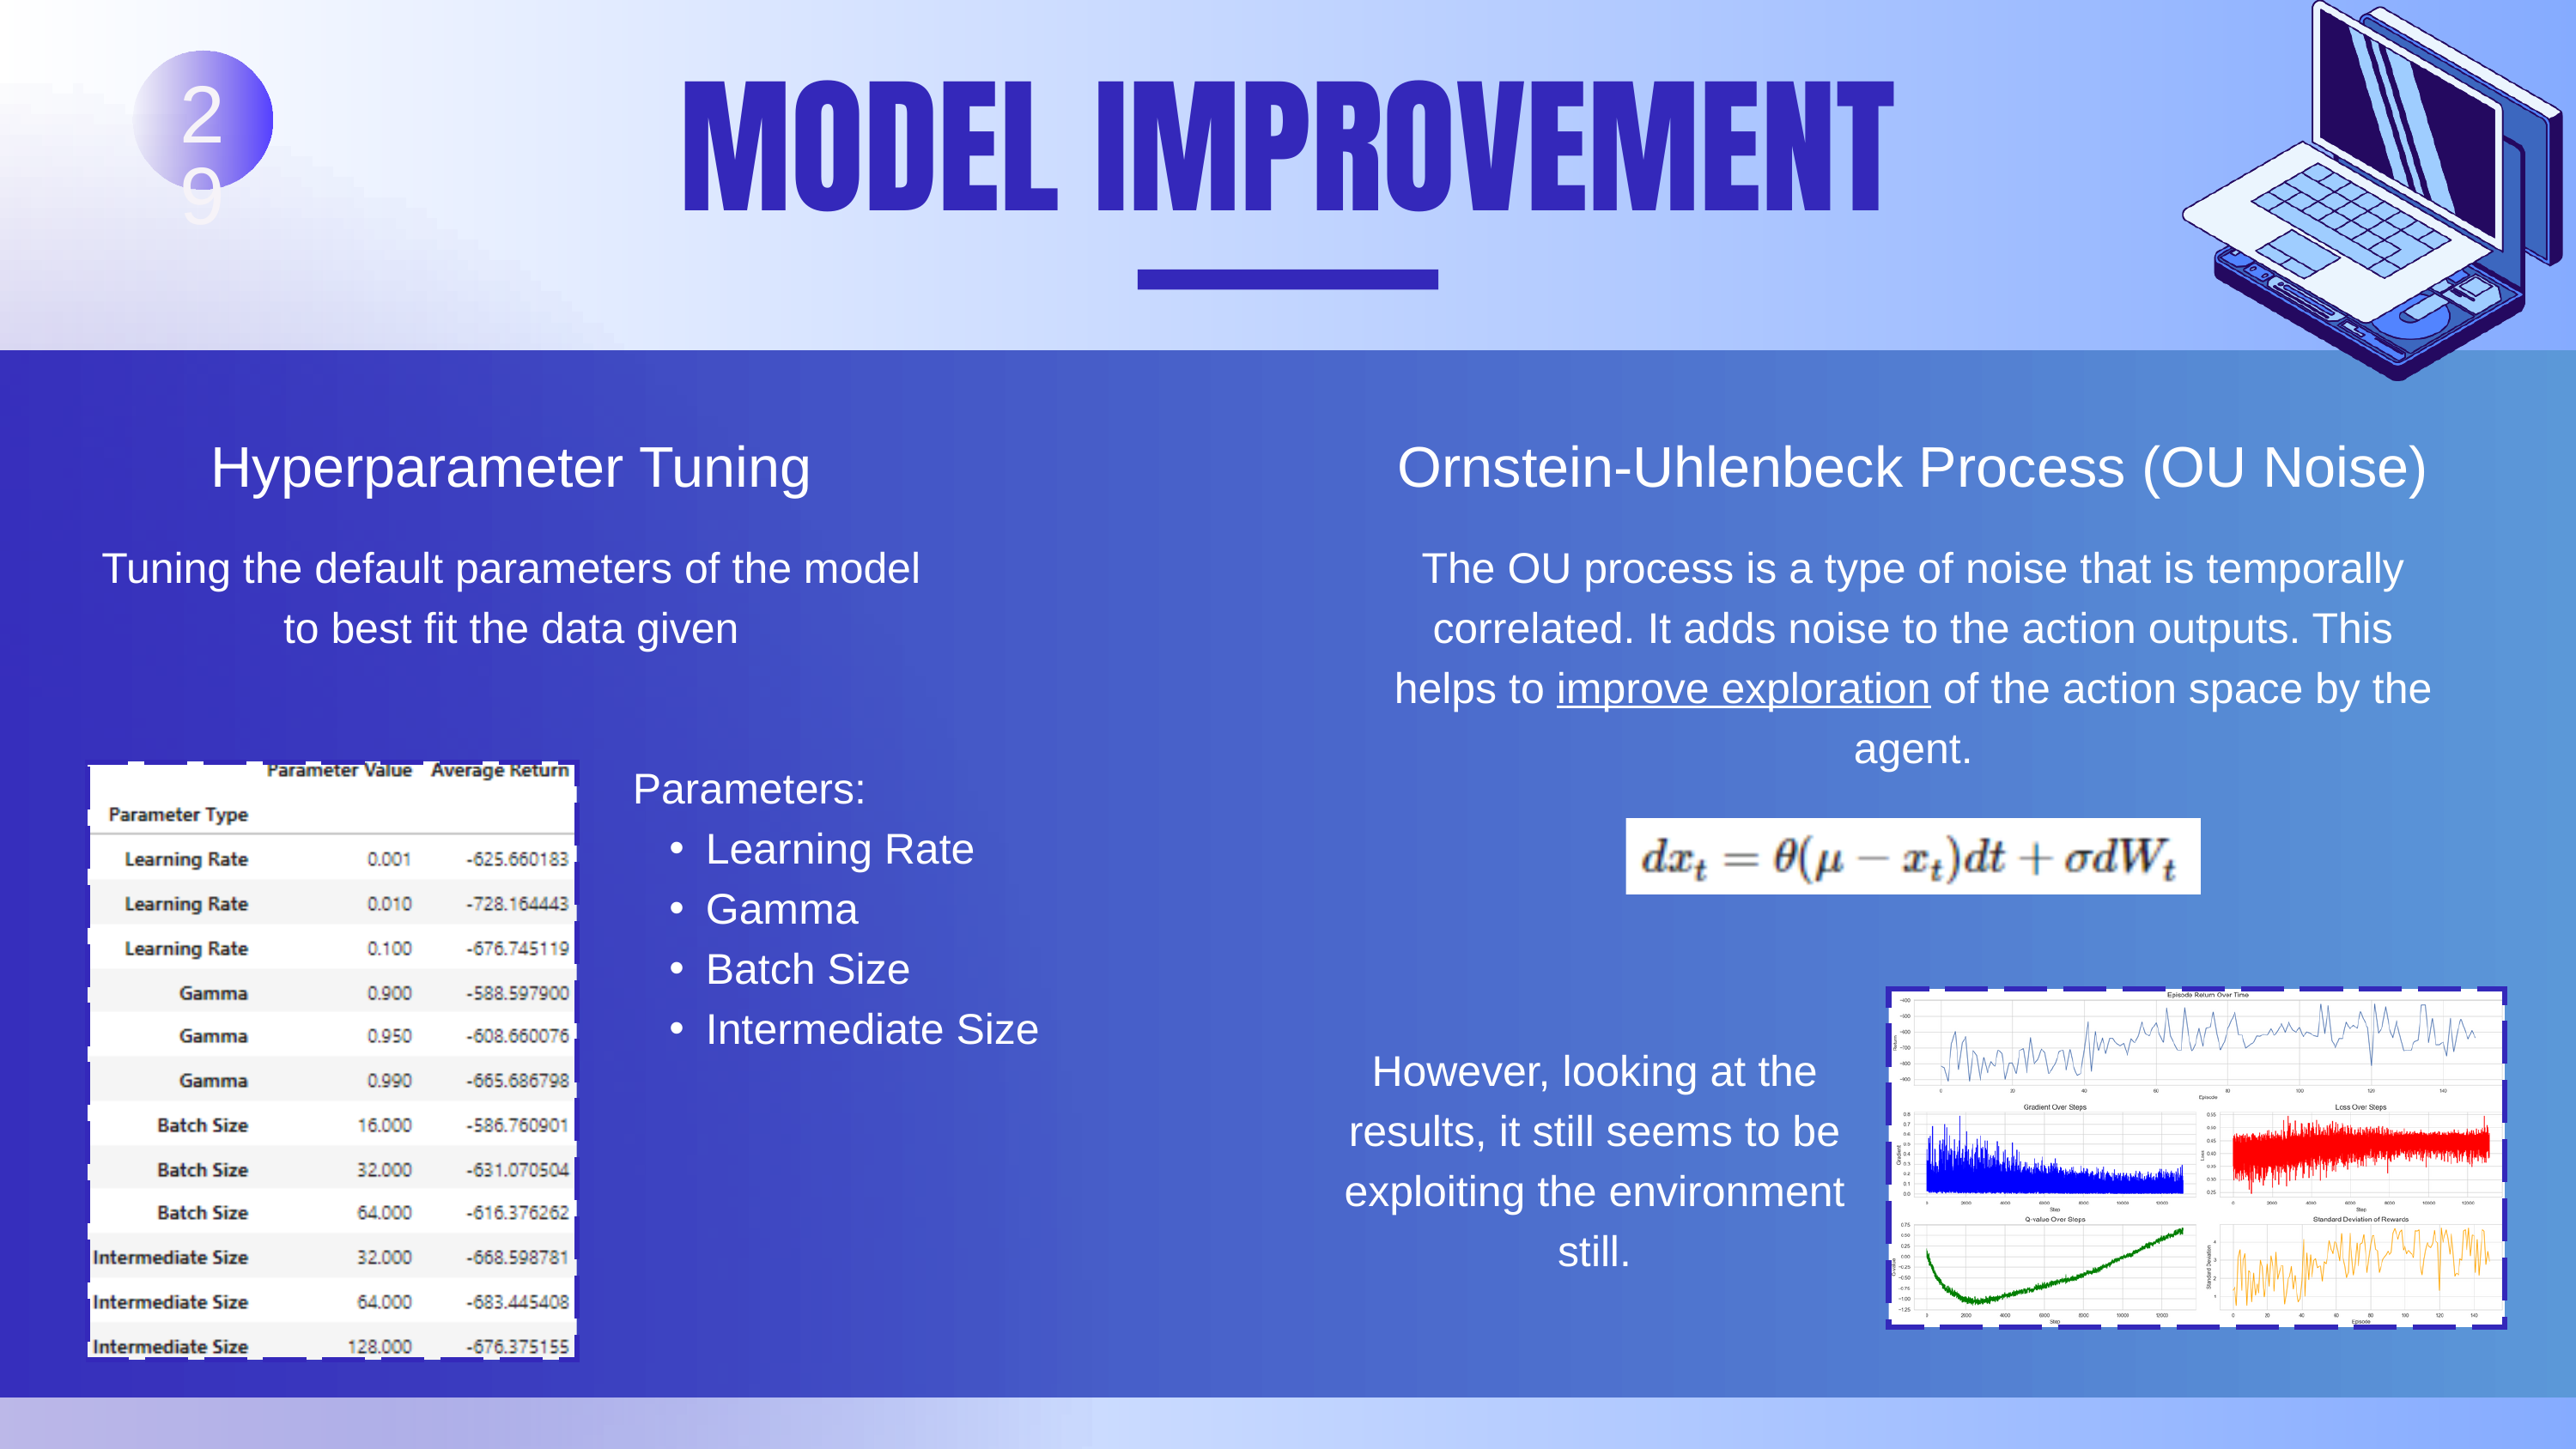

MODEL IMPROVEMENT

29

Hyperparameter Tuning
Ornstein-Uhlenbeck Process (OU Noise)
Tuning the default parameters of the model to best fit the data given
The OU process is a type of noise that is temporally correlated. It adds noise to the action outputs. This helps to improve exploration of the action space by the agent.
Parameters:
Learning Rate
Gamma
Batch Size
Intermediate Size

However, looking at the results, it still seems to be exploiting the environment still.